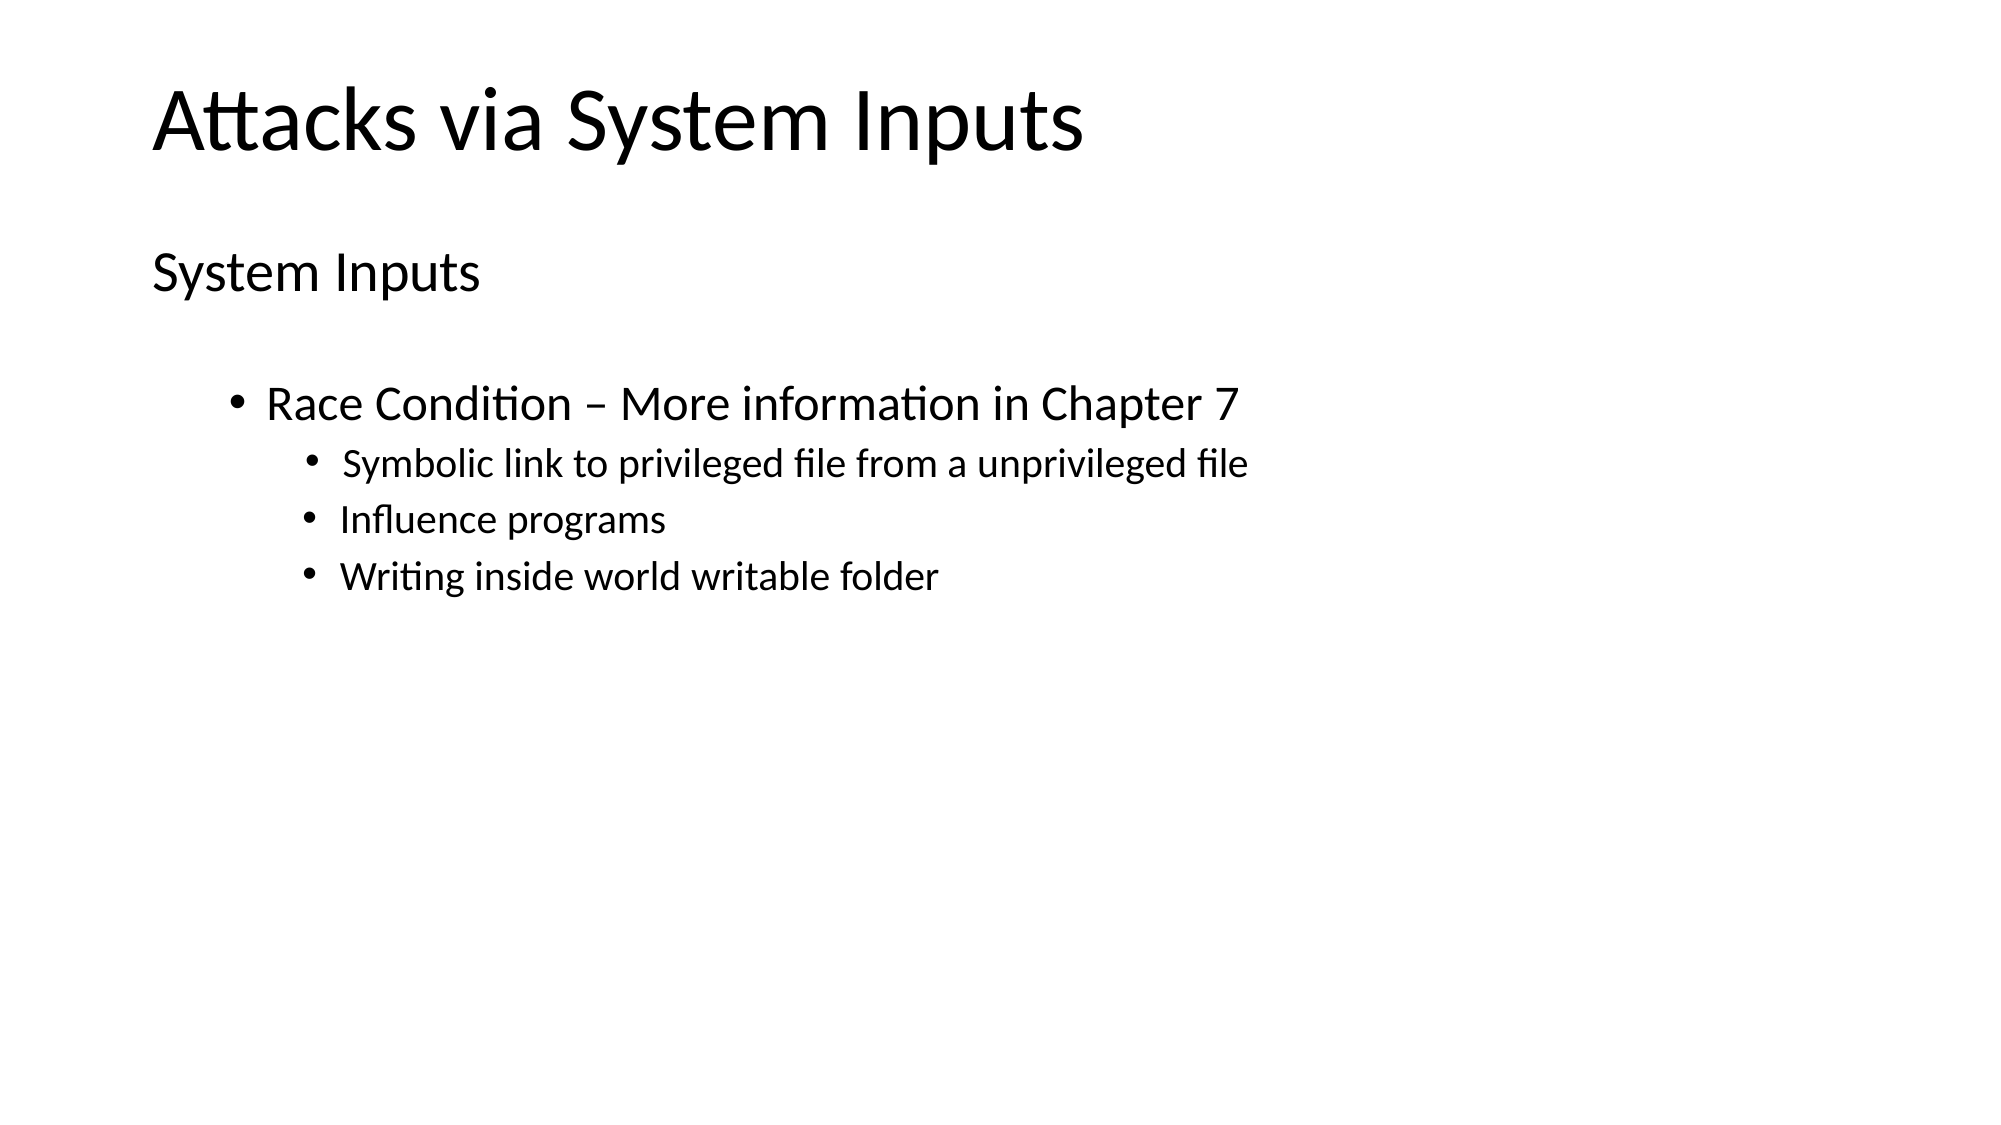

# Attacks via System Inputs
System Inputs

Race Condition – More information in Chapter 7
Symbolic link to privileged file from a unprivileged file
Influence programs
Writing inside world writable folder